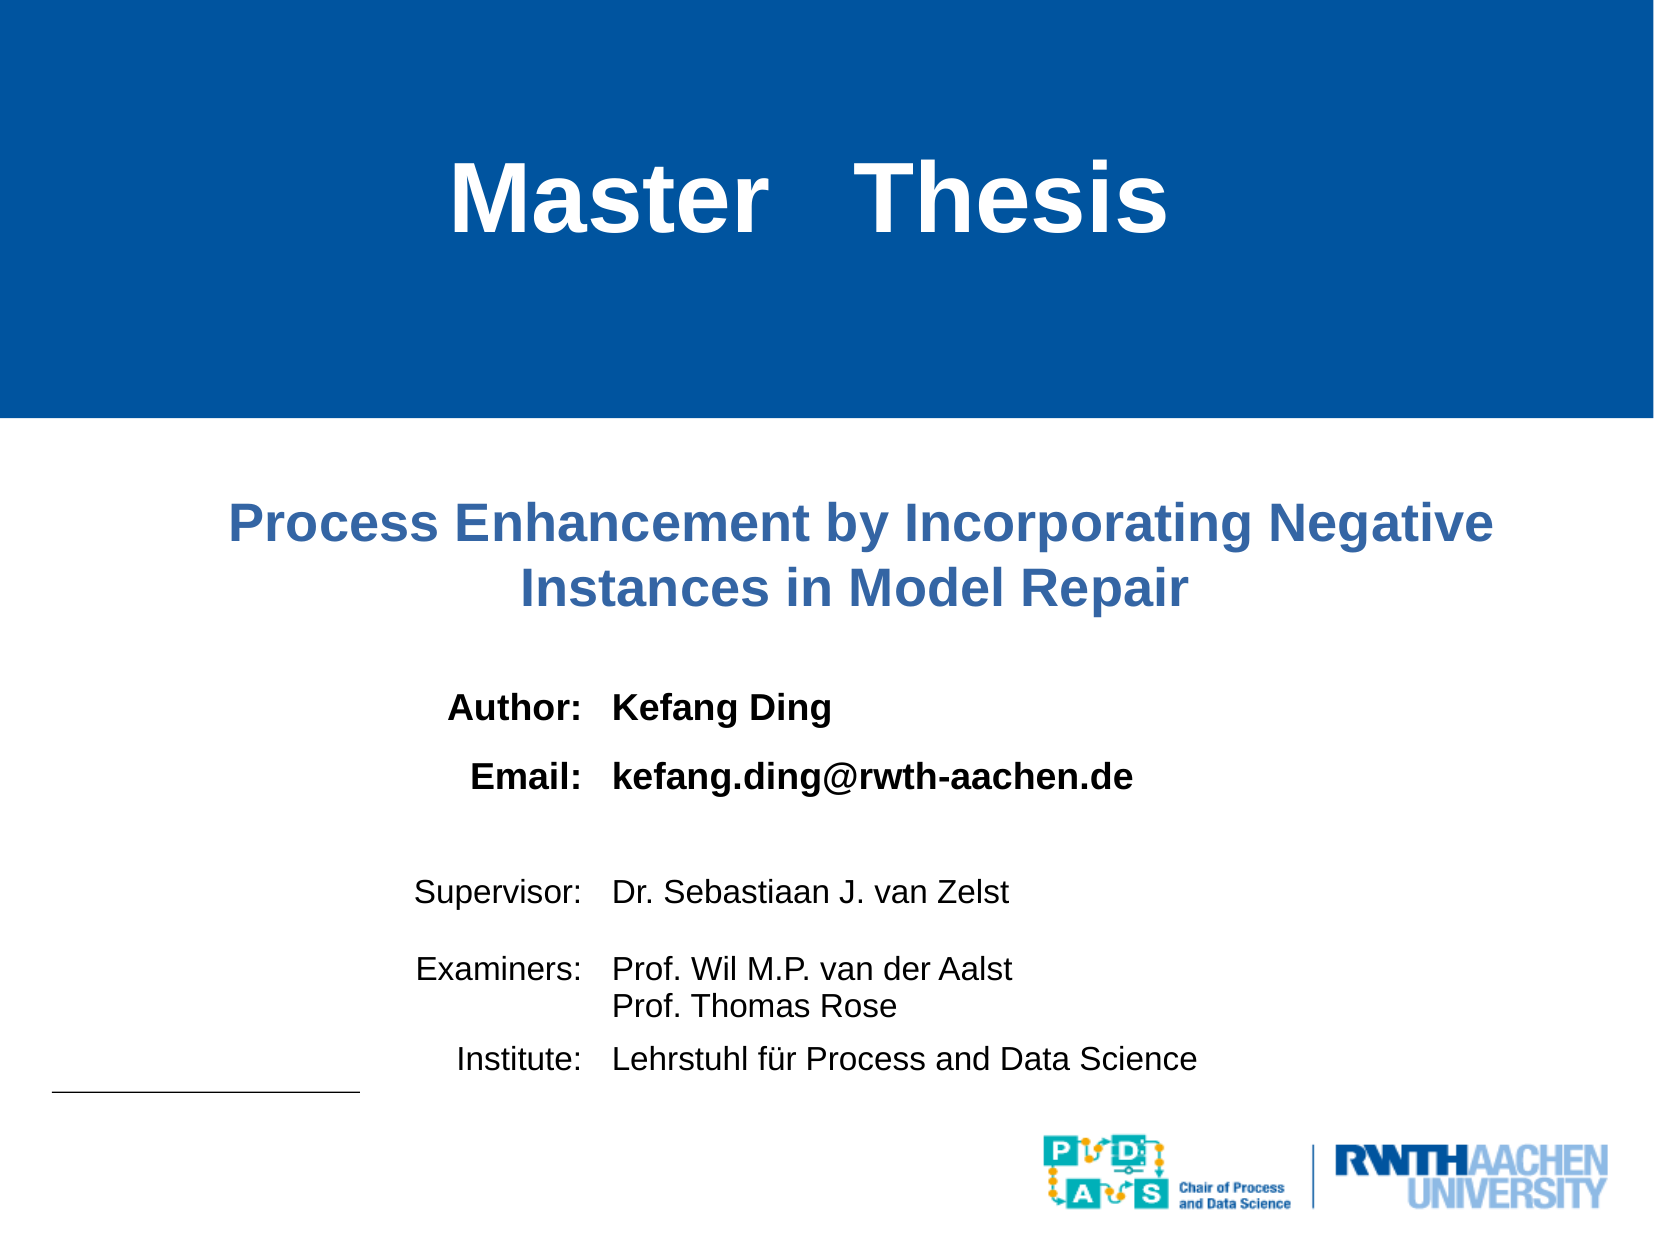

Master   Thesis
Process Enhancement by Incorporating Negative Instances in Model Repair
| Author: | Kefang Ding |
| --- | --- |
| Email: | kefang.ding@rwth-aachen.de |
| Supervisor: | Dr. Sebastiaan J. van Zelst |
| Examiners: | Prof. Wil M.P. van der Aalst Prof. Thomas Rose |
| Institute: | Lehrstuhl für Process and Data Science |